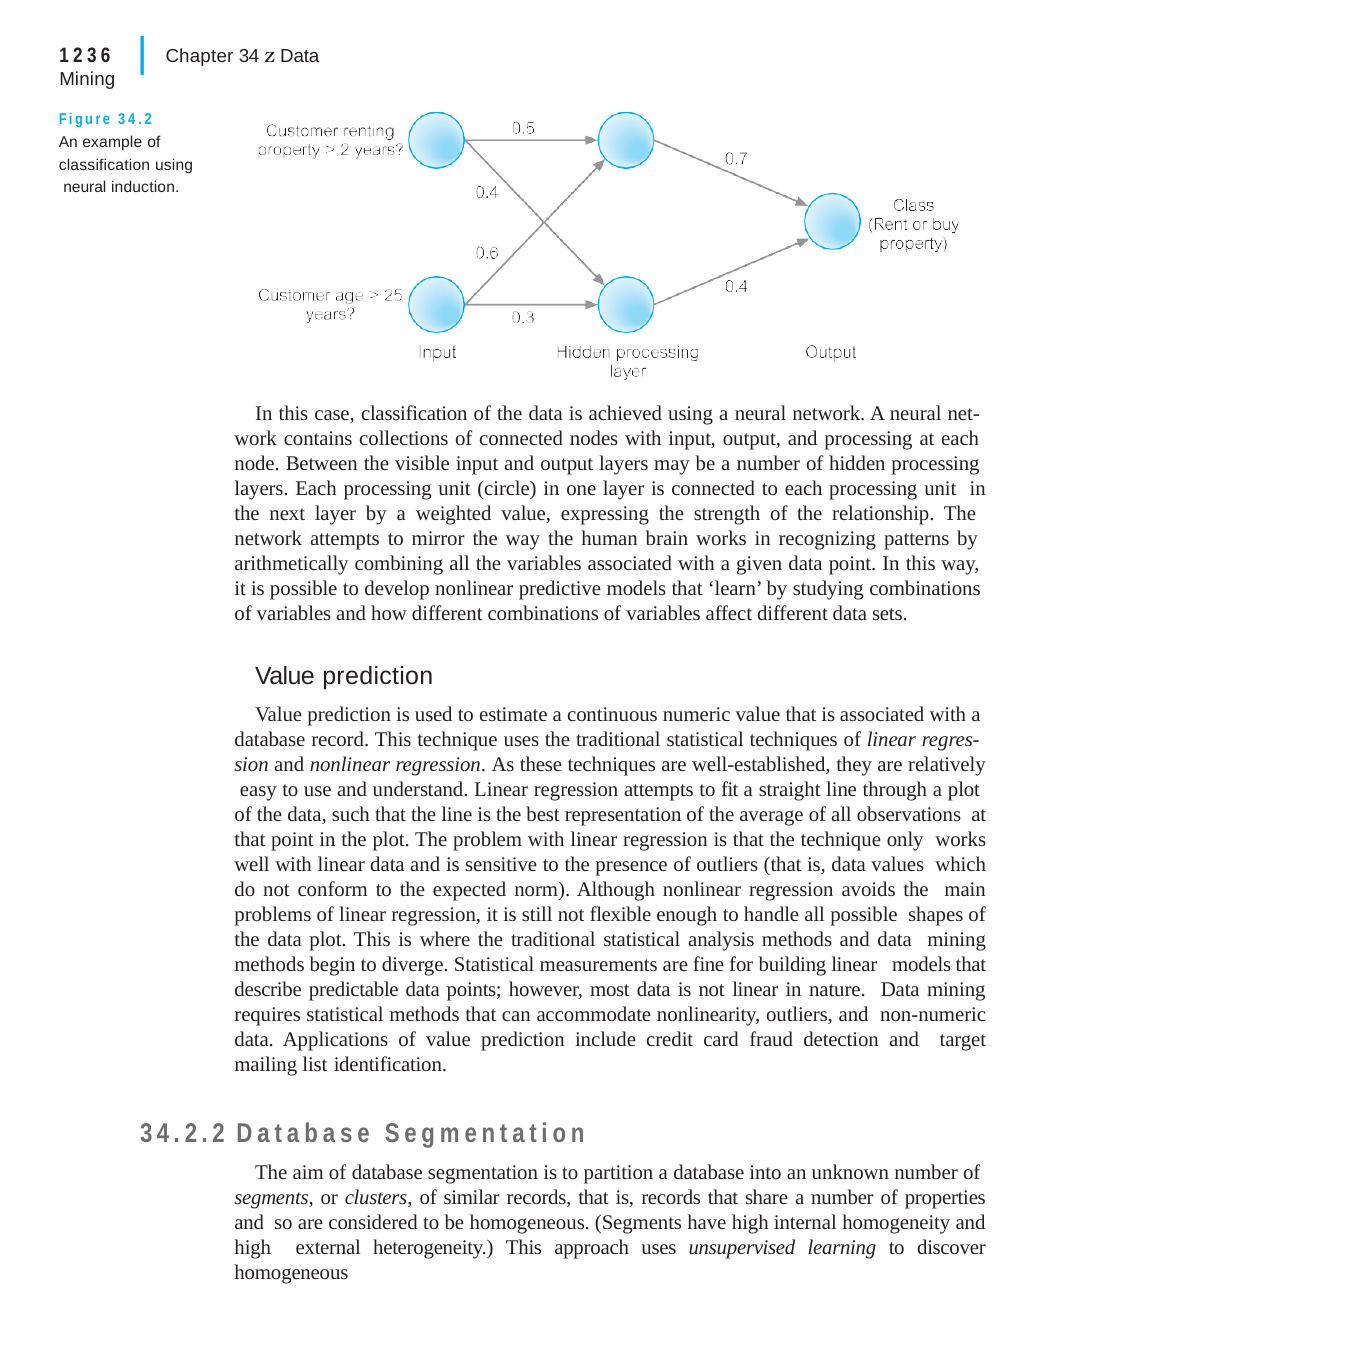

|
1236	Chapter 34 z Data Mining
Figure 34.2
An example of  classification using  neural induction.

In this case, classification of the data is achieved using a neural network. A neural net-  work contains collections of connected nodes with input, output, and processing at each  node. Between the visible input and output layers may be a number of hidden processing  layers. Each processing unit (circle) in one layer is connected to each processing unit  in the next layer by a weighted value, expressing the strength of the relationship. The  network attempts to mirror the way the human brain works in recognizing patterns by  arithmetically combining all the variables associated with a given data point. In this way,  it is possible to develop nonlinear predictive models that ‘learn’ by studying combinations  of variables and how different combinations of variables affect different data sets.

Value prediction
Value prediction is used to estimate a continuous numeric value that is associated with a  database record. This technique uses the traditional statistical techniques of linear regres-  sion and nonlinear regression. As these techniques are well-established, they are relatively  easy to use and understand. Linear regression attempts to fit a straight line through a plot  of the data, such that the line is the best representation of the average of all observations  at that point in the plot. The problem with linear regression is that the technique only  works well with linear data and is sensitive to the presence of outliers (that is, data values  which do not conform to the expected norm). Although nonlinear regression avoids the  main problems of linear regression, it is still not flexible enough to handle all possible  shapes of the data plot. This is where the traditional statistical analysis methods and data  mining methods begin to diverge. Statistical measurements are fine for building linear   models that describe predictable data points; however, most data is not linear in nature.  Data mining requires statistical methods that can accommodate nonlinearity, outliers, and  non-numeric data. Applications of value prediction include credit card fraud detection and  target mailing list identification.

34.2.2	Database Segmentation
The aim of database segmentation is to partition a database into an unknown number of  segments, or clusters, of similar records, that is, records that share a number of properties and  so are considered to be homogeneous. (Segments have high internal homogeneity and high  external heterogeneity.) This approach uses unsupervised learning to discover homogeneous